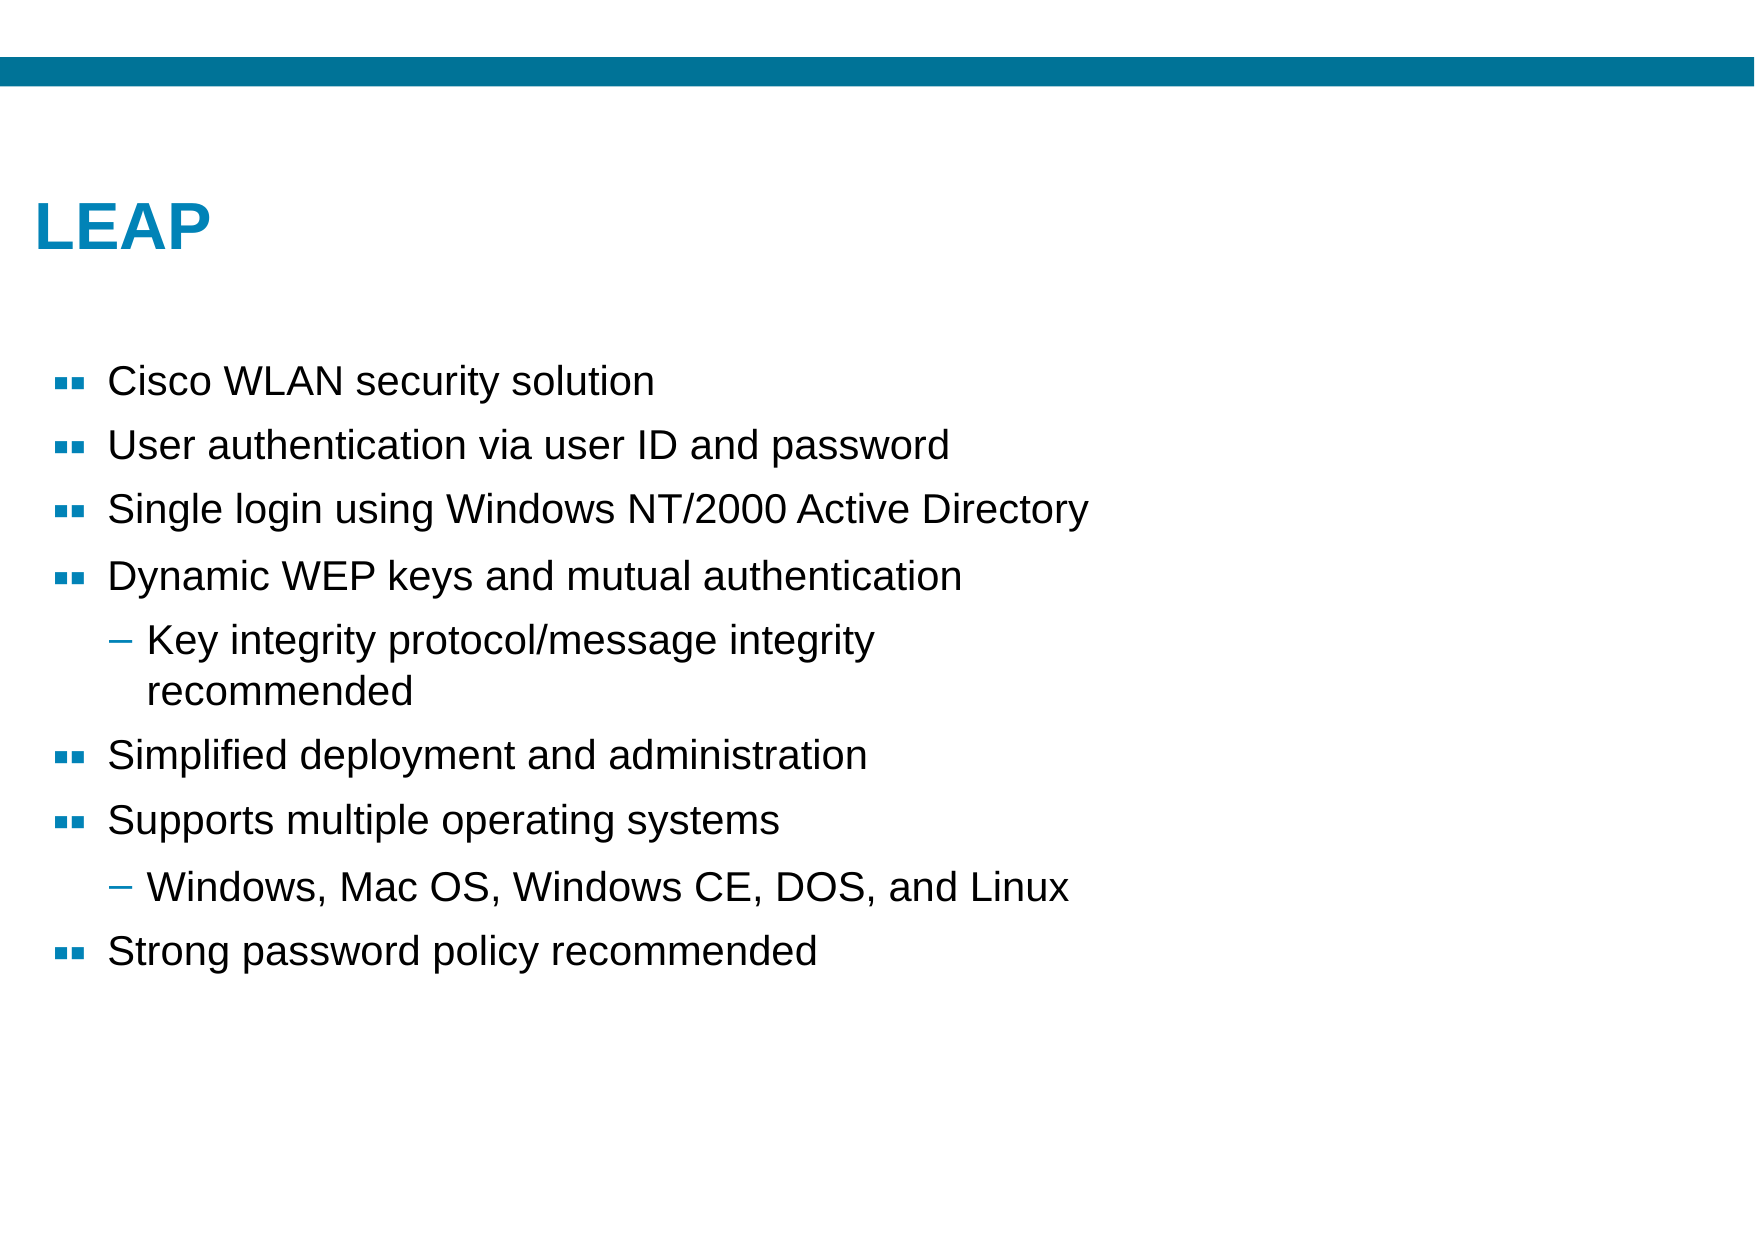

# LEAP
▪▪  Cisco WLAN security solution
▪▪  User authentication via user ID and password
▪▪  Single login using Windows NT/2000 Active Directory
▪▪  Dynamic WEP keys and mutual authentication
Key integrity protocol/message integrity recommended
▪▪  Simplified deployment and administration
▪▪  Supports multiple operating systems
Windows, Mac OS, Windows CE, DOS, and Linux
▪▪  Strong password policy recommended